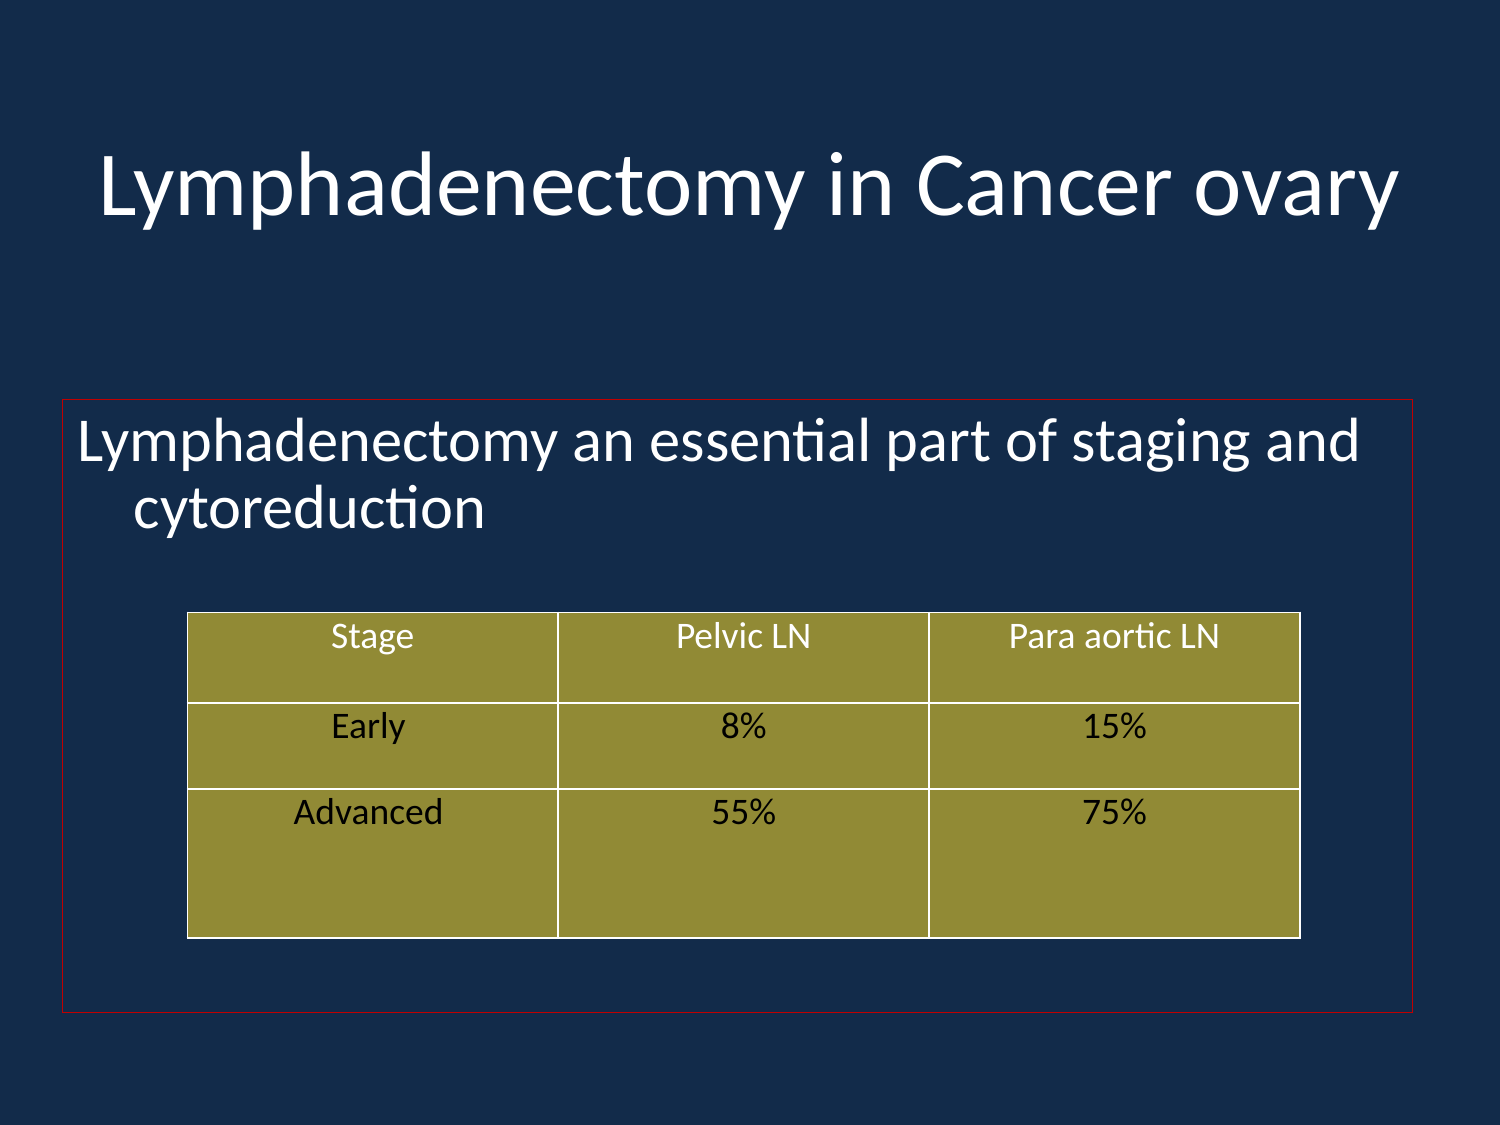

# Lymphadenectomy in Cancer ovary
Lymphadenectomy an essential part of staging and cytoreduction

| Stage | Pelvic LN | Para aortic LN |
| --- | --- | --- |
| Early | 8% | 15% |
| Advanced | 55% | 75% |